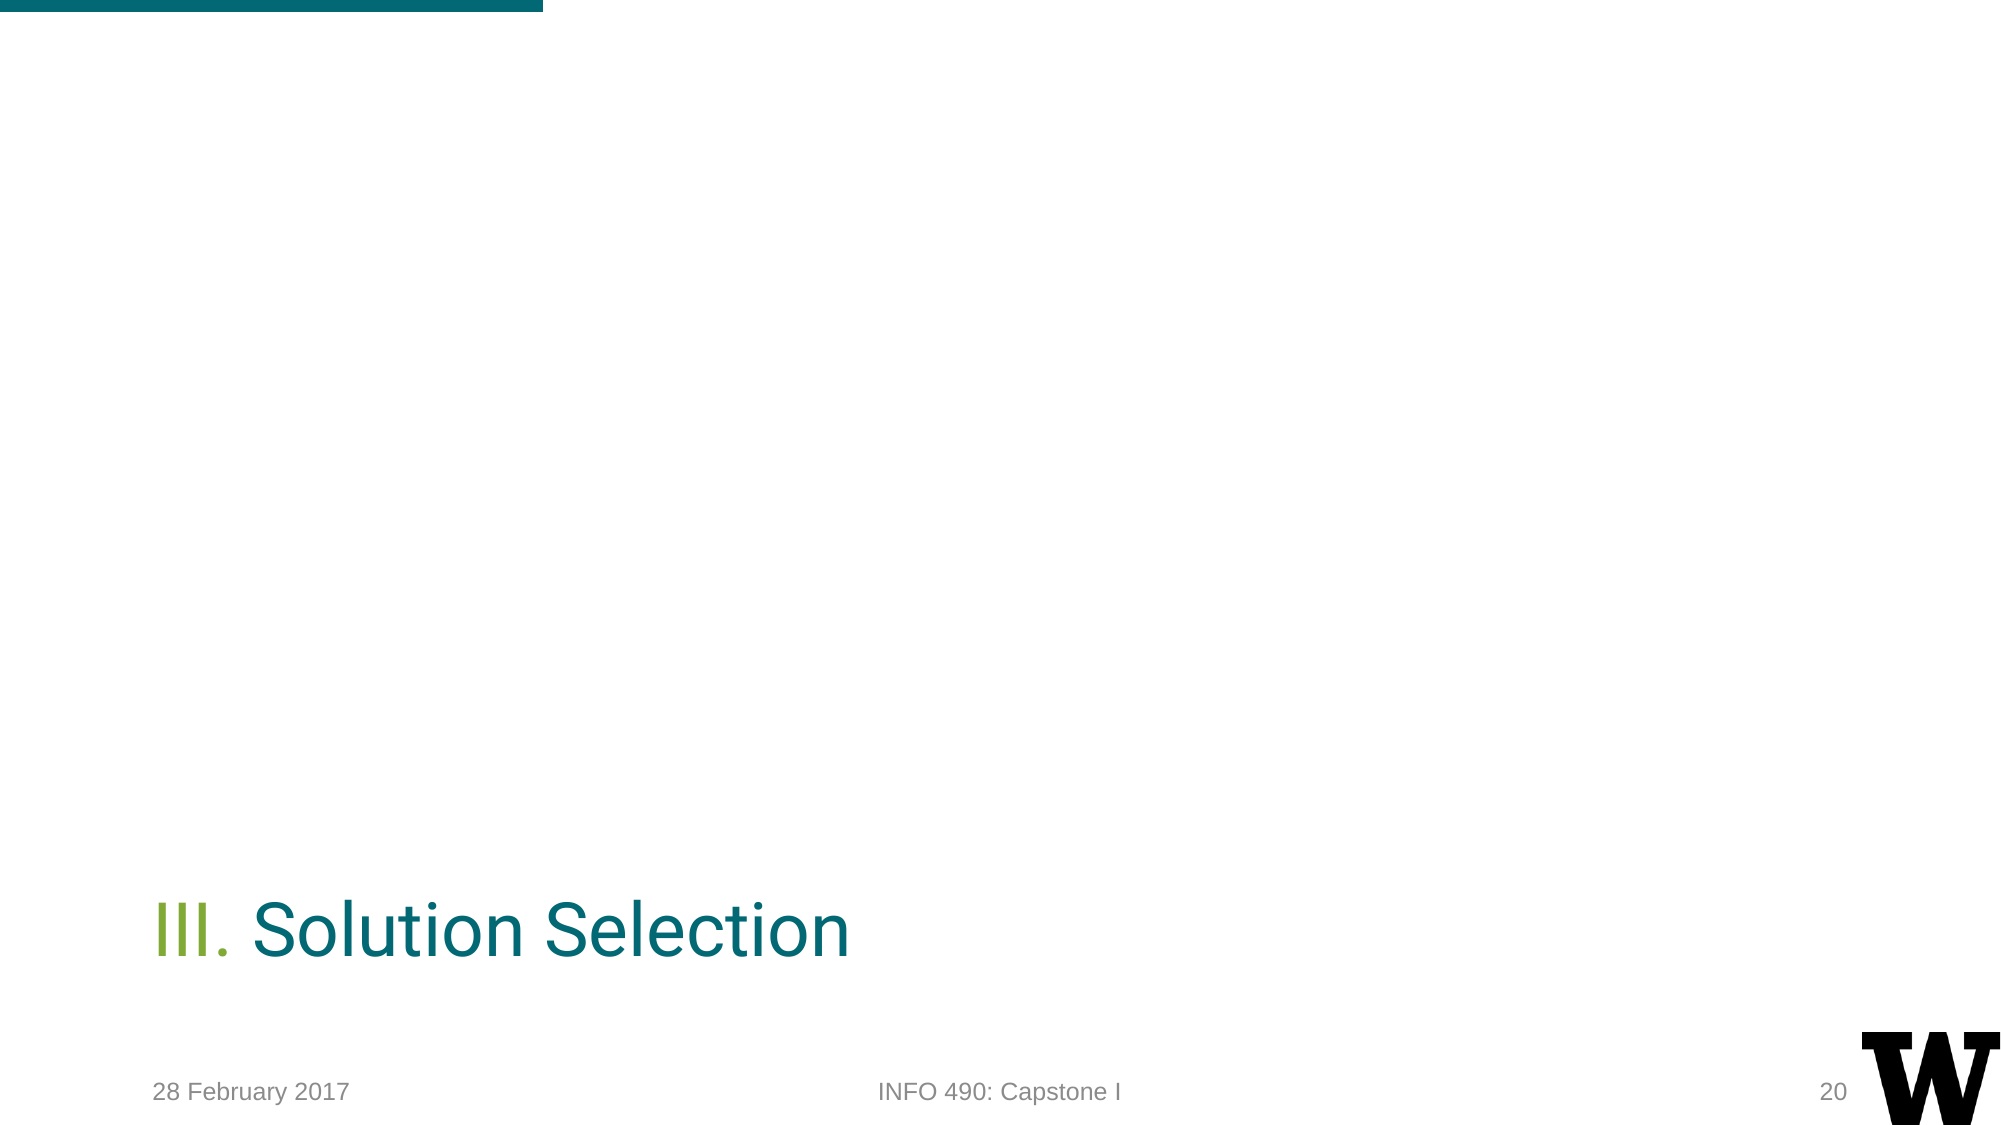

# III. Solution Selection
28 February 2017
INFO 490: Capstone I
20